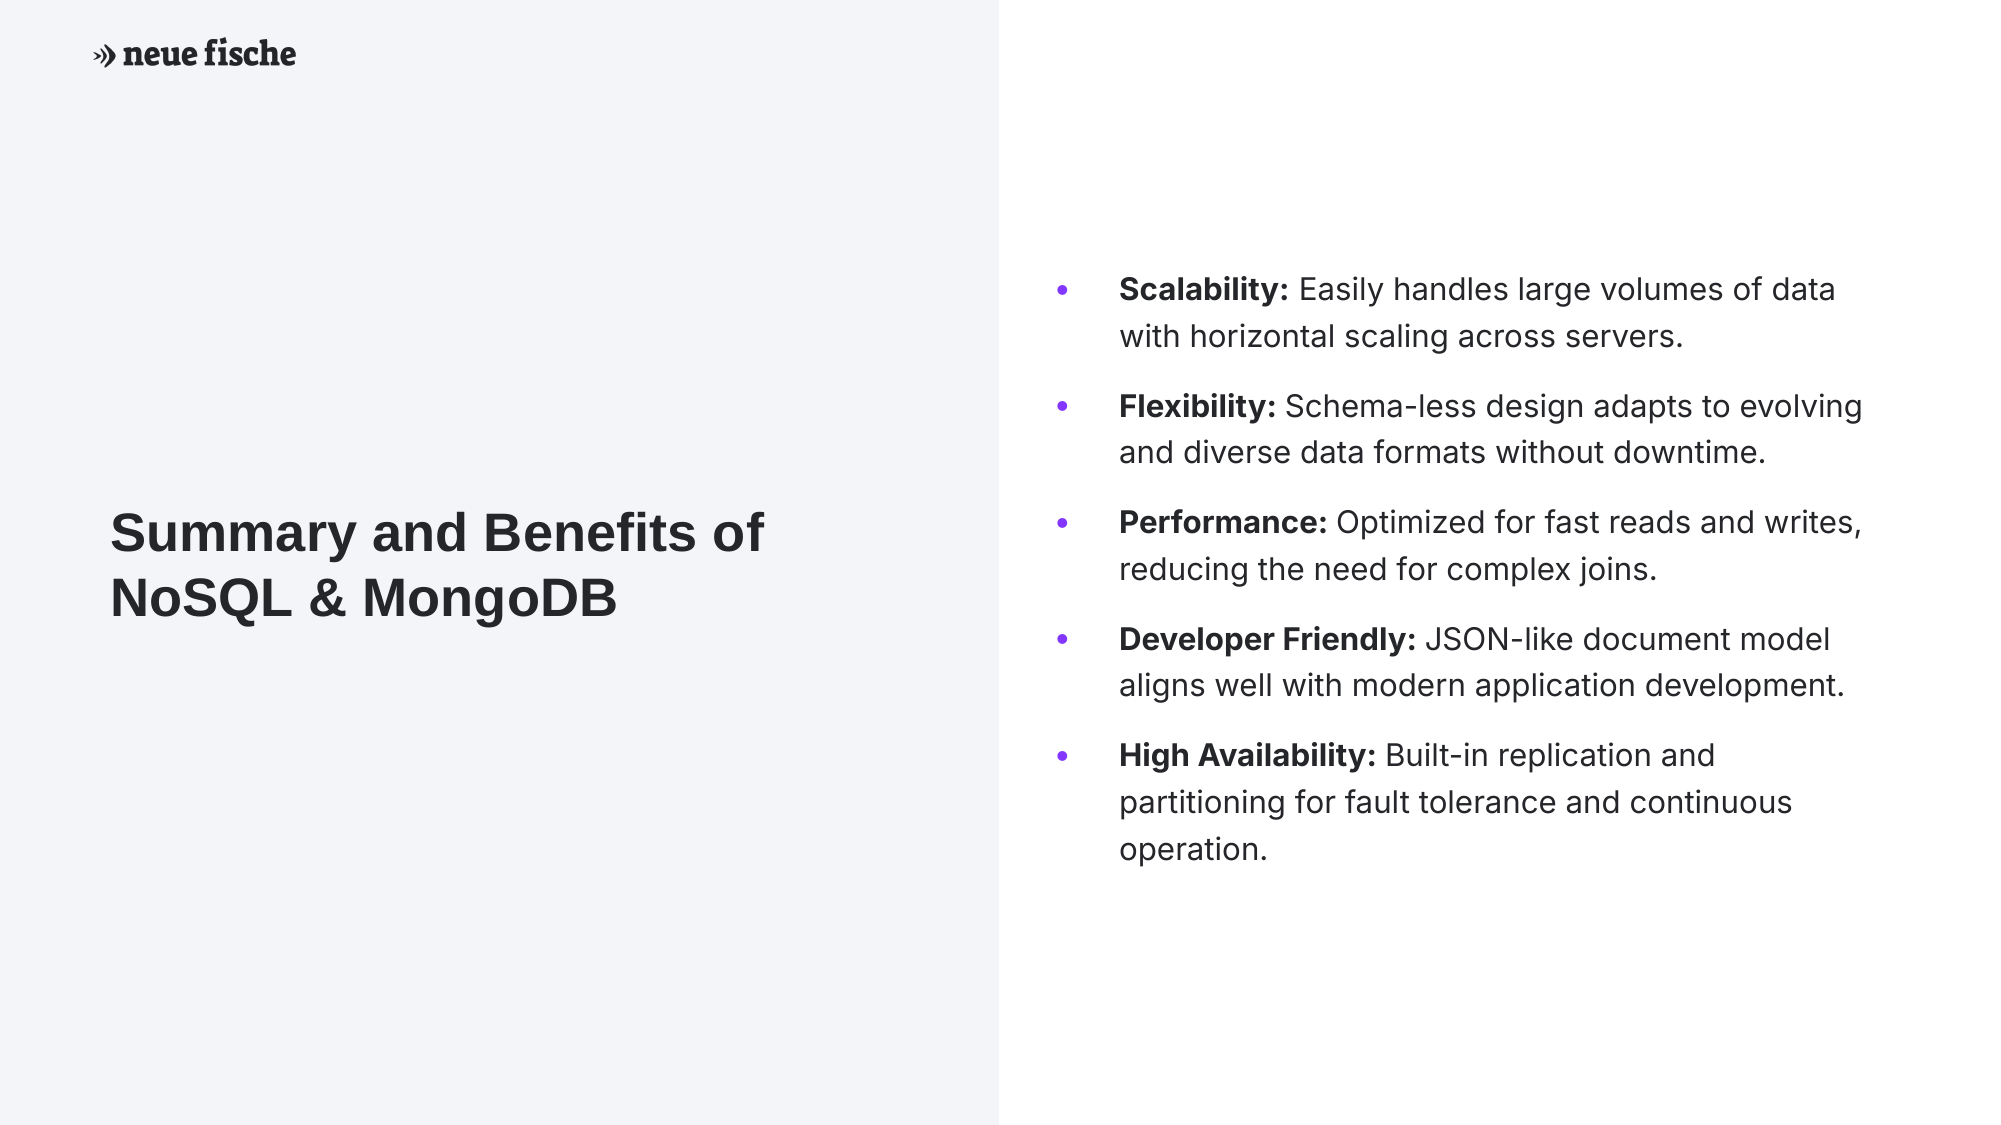

Scalability: Easily handles large volumes of data with horizontal scaling across servers.
Flexibility: Schema-less design adapts to evolving and diverse data formats without downtime.
Performance: Optimized for fast reads and writes, reducing the need for complex joins.
Developer Friendly: JSON-like document model aligns well with modern application development.
High Availability: Built-in replication and partitioning for fault tolerance and continuous operation.
Summary and Benefits of NoSQL & MongoDB